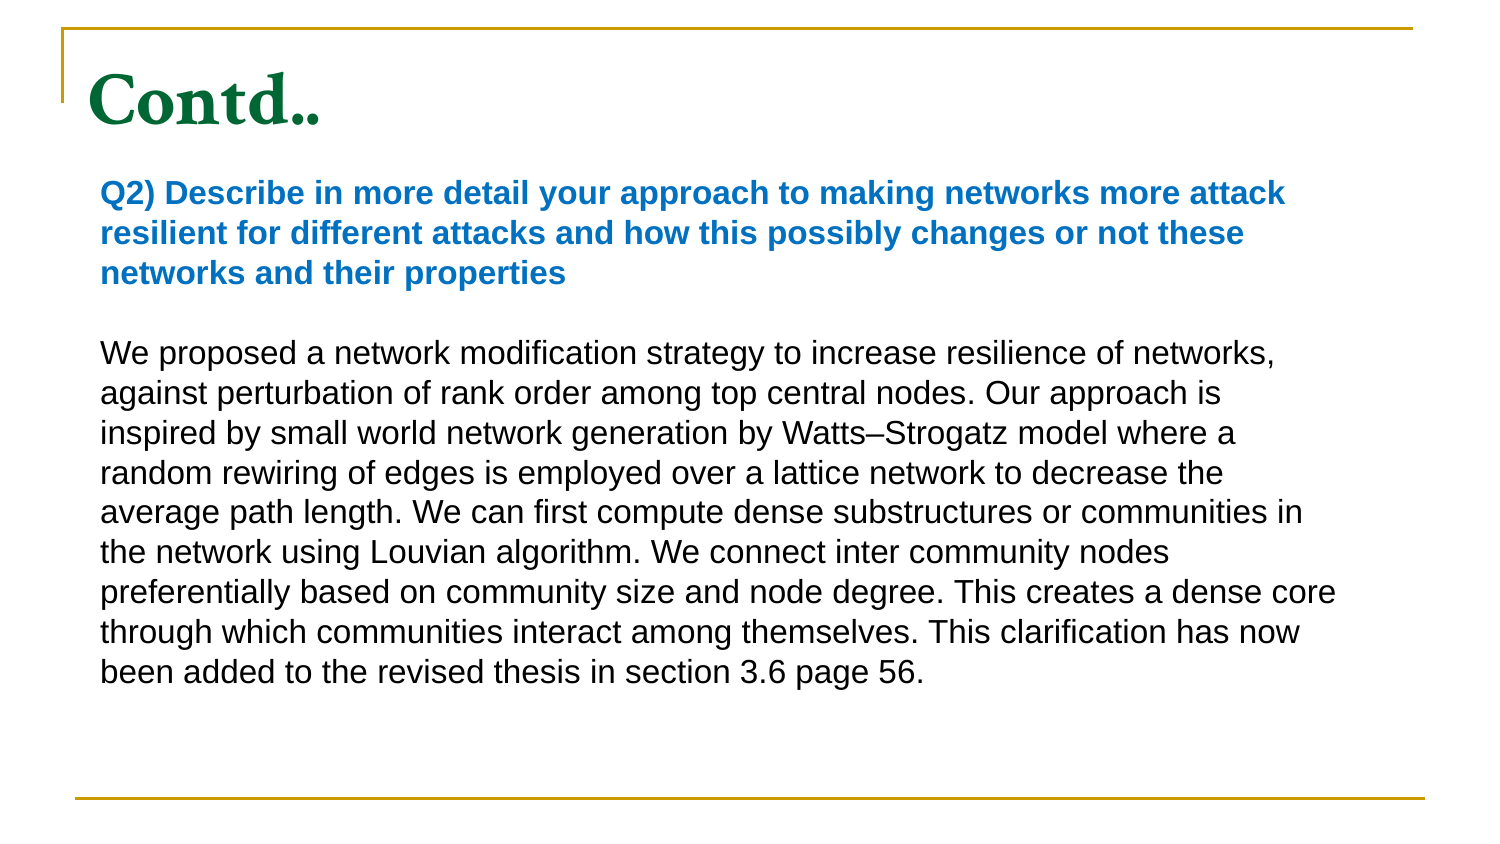

# Contd..
Q2) Describe in more detail your approach to making networks more attack resilient for different attacks and how this possibly changes or not these networks and their properties

We proposed a network modification strategy to increase resilience of networks, against perturbation of rank order among top central nodes. Our approach is inspired by small world network generation by Watts–Strogatz model where a random rewiring of edges is employed over a lattice network to decrease the average path length. We can first compute dense substructures or communities in the network using Louvian algorithm. We connect inter community nodes preferentially based on community size and node degree. This creates a dense core through which communities interact among themselves. This clarification has now been added to the revised thesis in section 3.6 page 56.